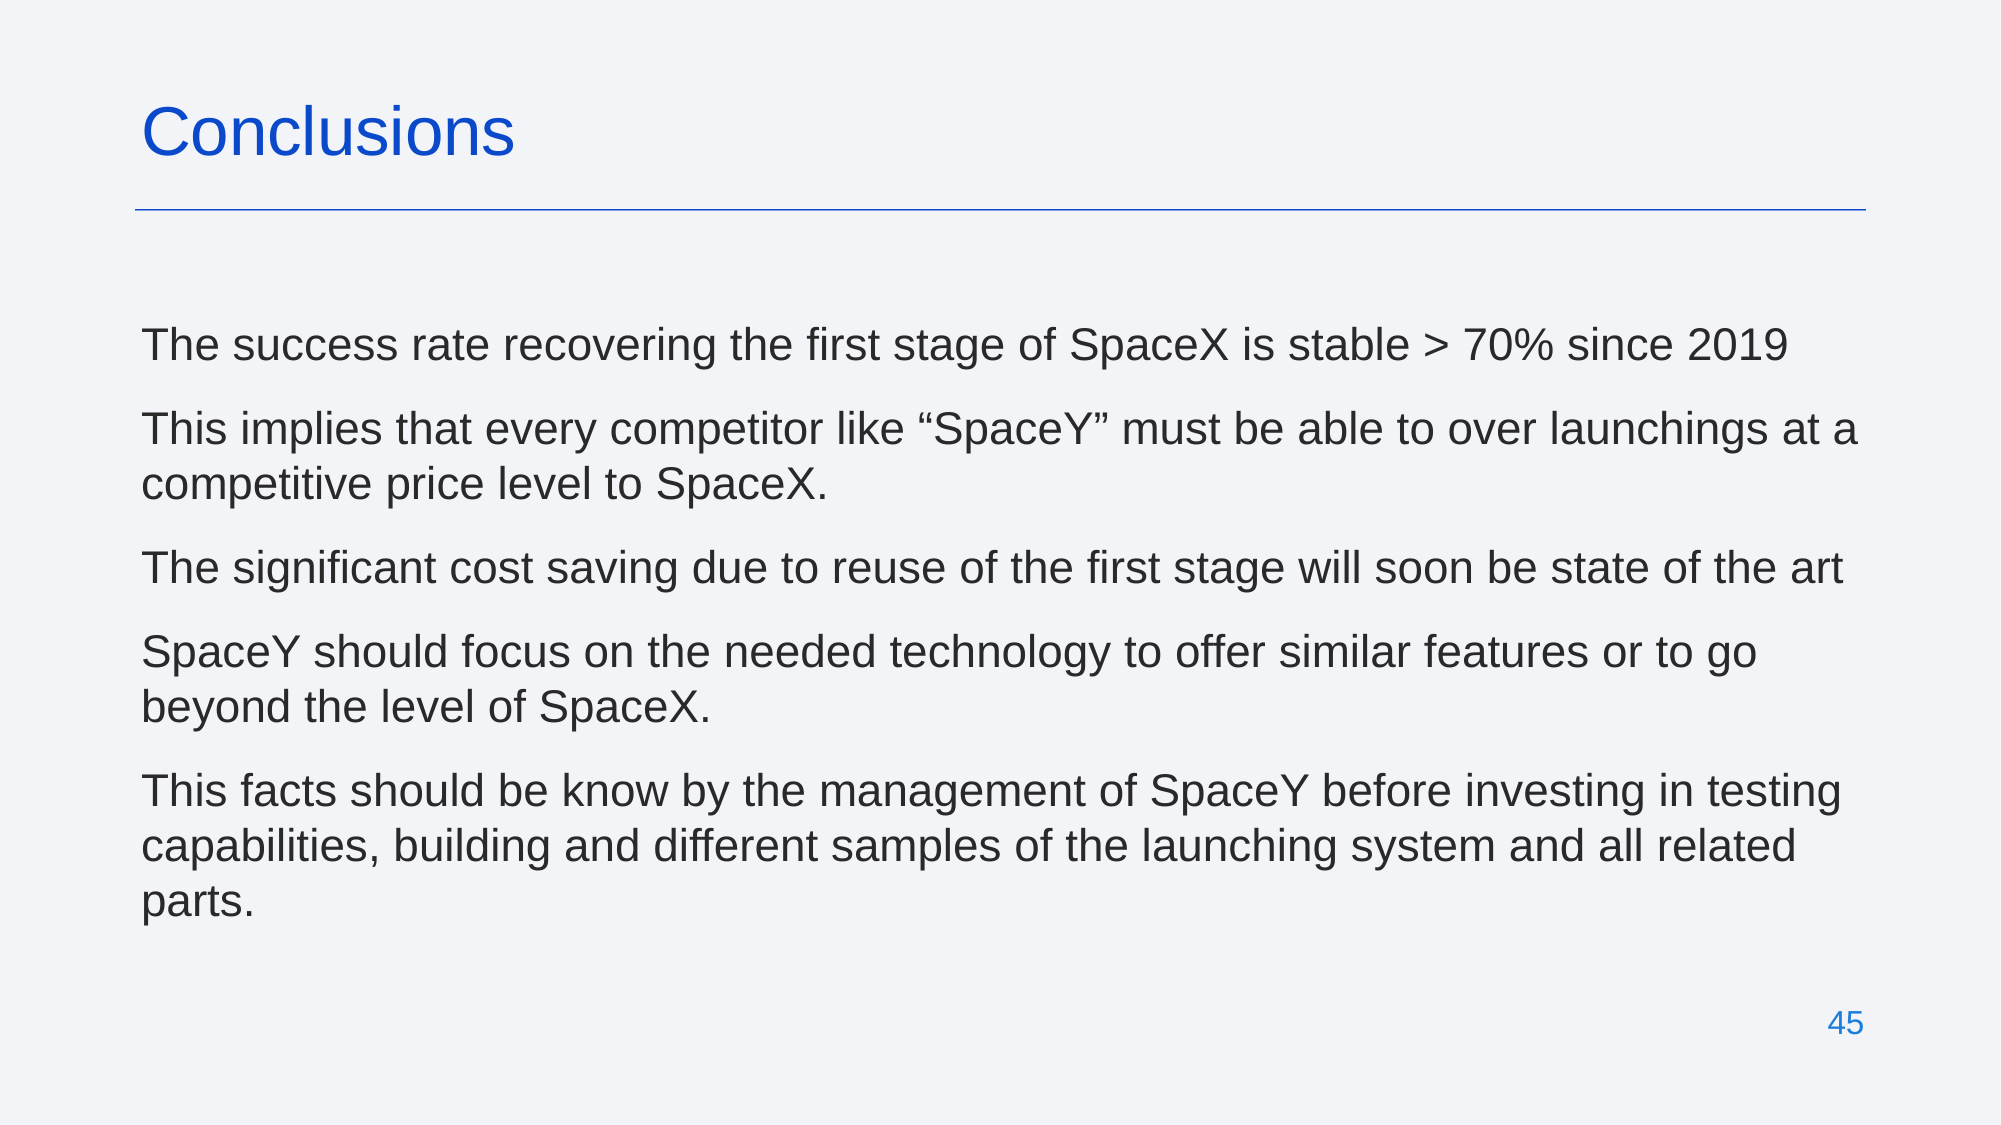

Conclusions
The success rate recovering the first stage of SpaceX is stable > 70% since 2019
This implies that every competitor like “SpaceY” must be able to over launchings at a competitive price level to SpaceX.
The significant cost saving due to reuse of the first stage will soon be state of the art
SpaceY should focus on the needed technology to offer similar features or to go beyond the level of SpaceX.
This facts should be know by the management of SpaceY before investing in testing capabilities, building and different samples of the launching system and all related parts.

45